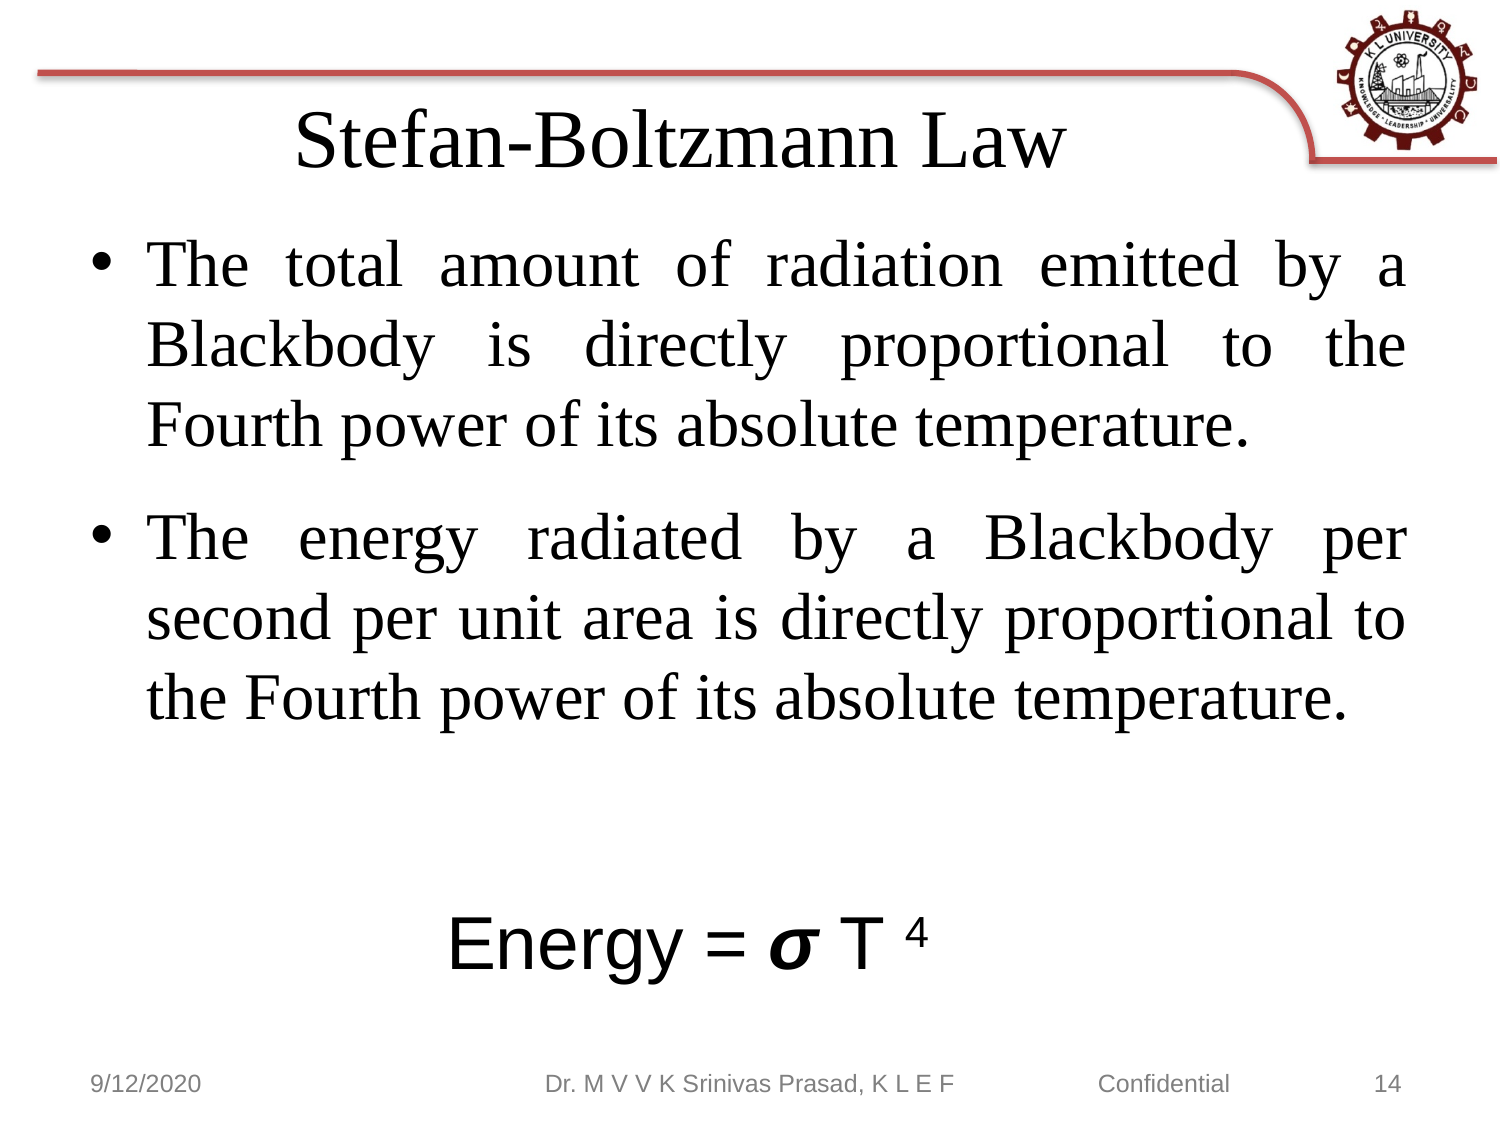

# Stefan-Boltzmann Law
The total amount of radiation emitted by a Blackbody is directly proportional to the Fourth power of its absolute temperature.
The energy radiated by a Blackbody per second per unit area is directly proportional to the Fourth power of its absolute temperature.
Energy = σ T 4
9/12/2020
Dr. M V V K Srinivas Prasad, K L E F
Confidential	                  14